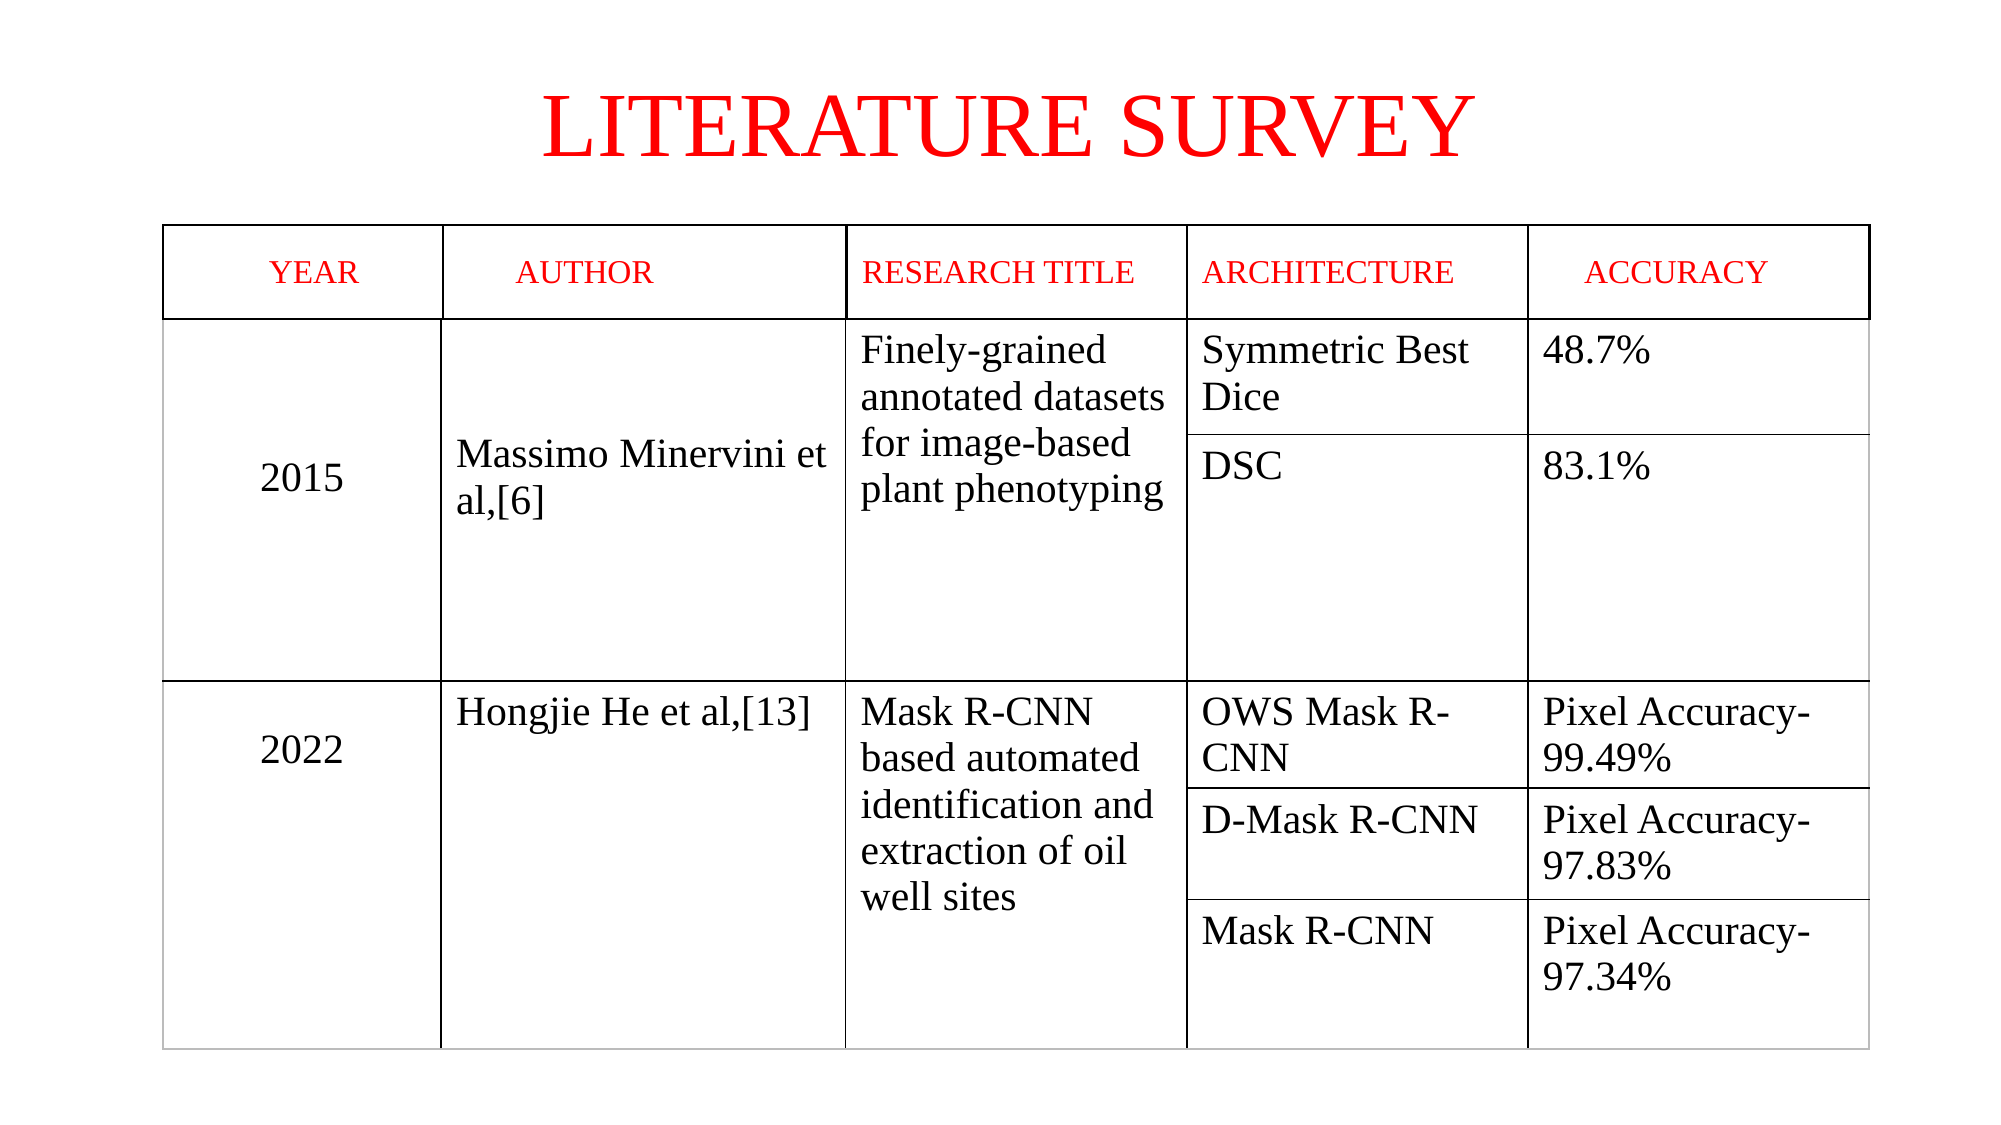

LITERATURE SURVEY
| YEAR |
| --- |
| AUTHOR |
| --- |
| RESEARCH TITLE |
| --- |
| ARCHITECTURE |
| --- |
| ACCURACY |
| --- |
| 2015 | Massimo Minervini et al,[6] | Finely-grained annotated datasets for image-based plant phenotyping | Symmetric Best Dice | 48.7% |
| --- | --- | --- | --- | --- |
|  |  |  | DSC | 83.1% |
| 2022 | Hongjie He et al,[13] | Mask R-CNN based automated identification and extraction of oil well sites | OWS Mask R-CNN | Pixel Accuracy-99.49% |
|  |  |  | D-Mask R-CNN | Pixel Accuracy-97.83% |
|  |  |  | Mask R-CNN | Pixel Accuracy-97.34% |